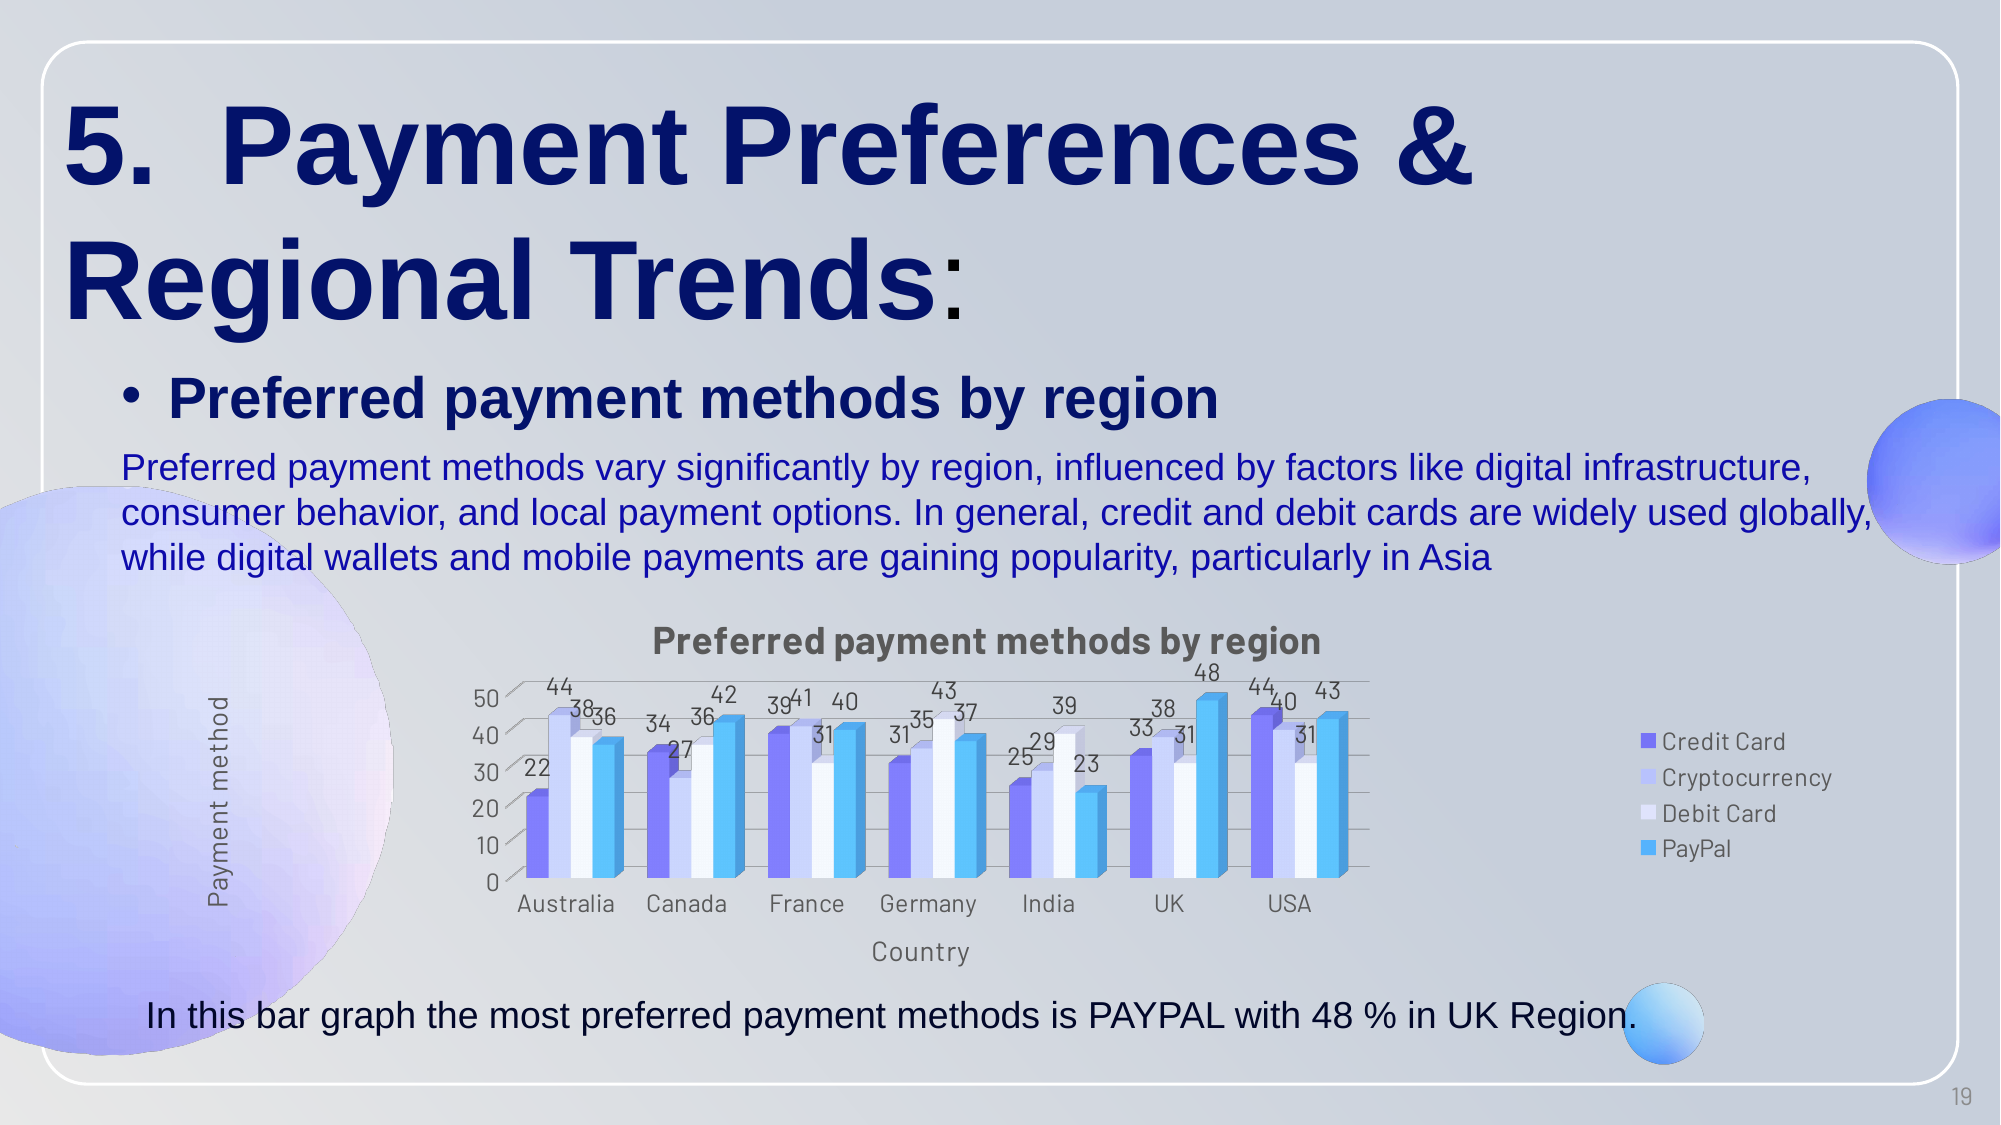

5.  Payment Preferences & Regional Trends:
Preferred payment methods by region
Preferred payment methods vary significantly by region, influenced by factors like digital infrastructure, consumer behavior, and local payment options. In general, credit and debit cards are widely used globally, while digital wallets and mobile payments are gaining popularity, particularly in Asia

[unsupported chart]

In this bar graph the most preferred payment methods is PAYPAL with 48 % in UK Region.
19